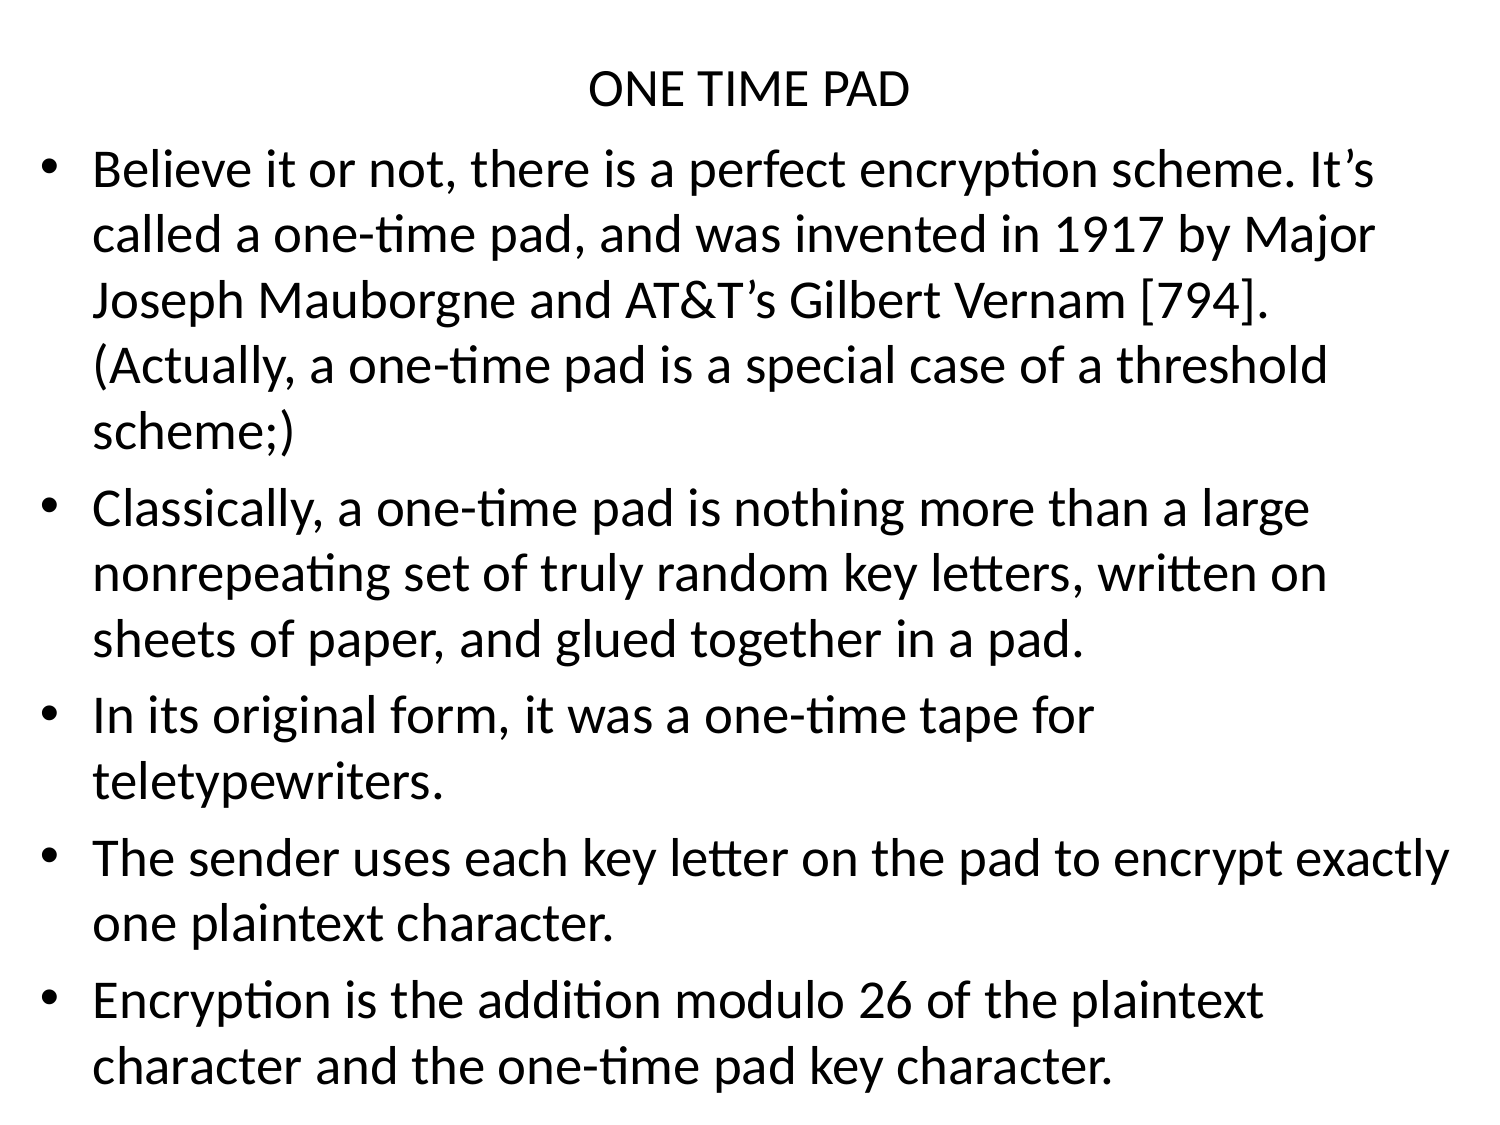

# ONE TIME PAD
Believe it or not, there is a perfect encryption scheme. It’s called a one-time pad, and was invented in 1917 by Major Joseph Mauborgne and AT&T’s Gilbert Vernam [794]. (Actually, a one-time pad is a special case of a threshold scheme;)
Classically, a one-time pad is nothing more than a large nonrepeating set of truly random key letters, written on sheets of paper, and glued together in a pad.
In its original form, it was a one-time tape for teletypewriters.
The sender uses each key letter on the pad to encrypt exactly one plaintext character.
Encryption is the addition modulo 26 of the plaintext character and the one-time pad key character.